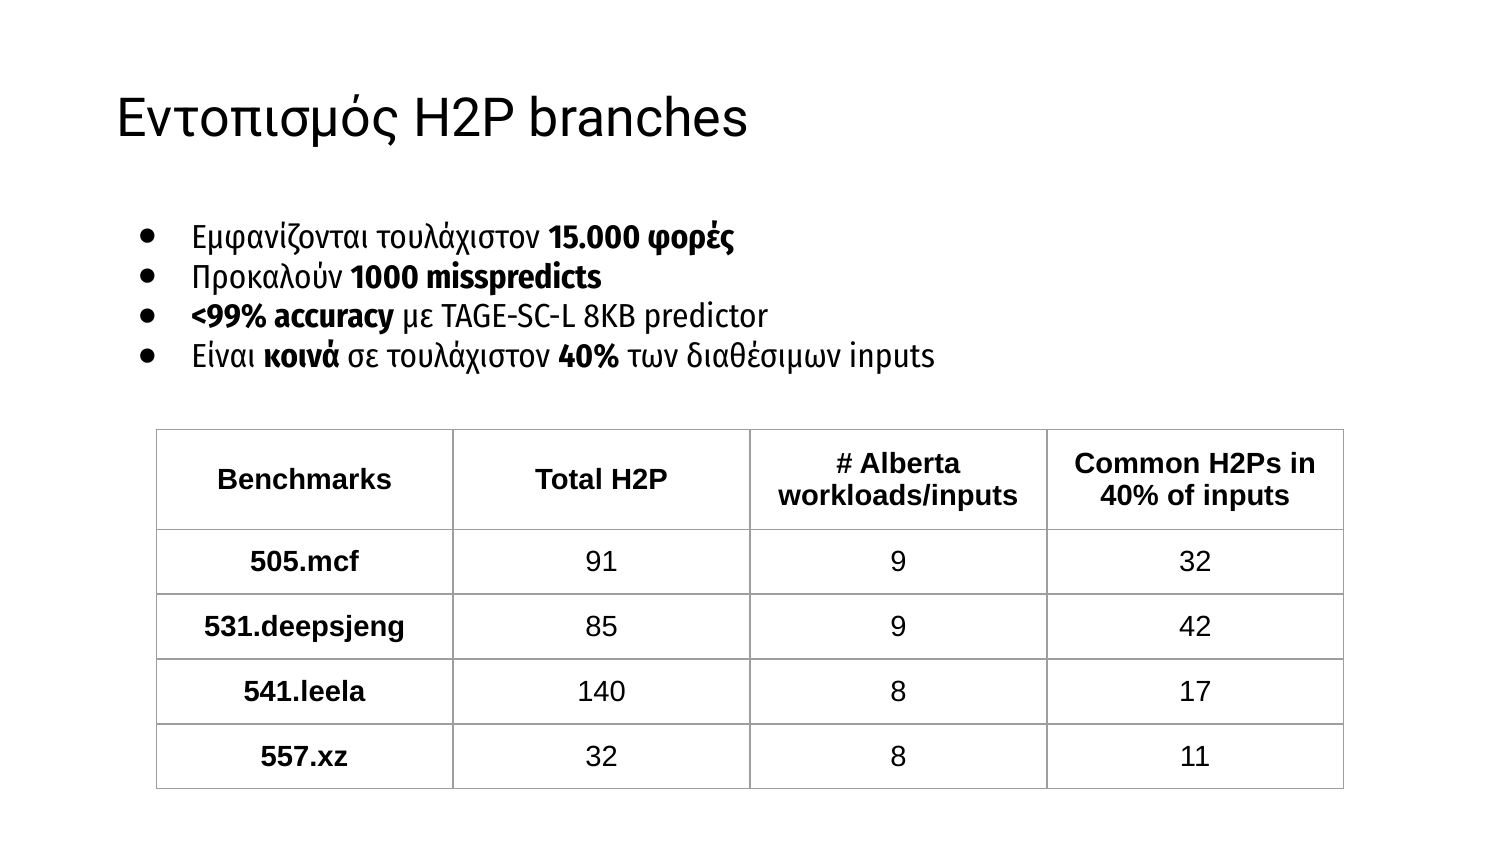

# Εντοπισμός H2P branches
Εμφανίζονται τουλάχιστον 15.000 φορές
Προκαλούν 1000 misspredicts
<99% accuracy με TAGE-SC-L 8KB predictor
Είναι κοινά σε τουλάχιστον 40% των διαθέσιμων inputs
| Benchmarks | Total H2P | # Alberta workloads/inputs | Common H2Ps in 40% of inputs |
| --- | --- | --- | --- |
| 505.mcf | 91 | 9 | 32 |
| 531.deepsjeng | 85 | 9 | 42 |
| 541.leela | 140 | 8 | 17 |
| 557.xz | 32 | 8 | 11 |